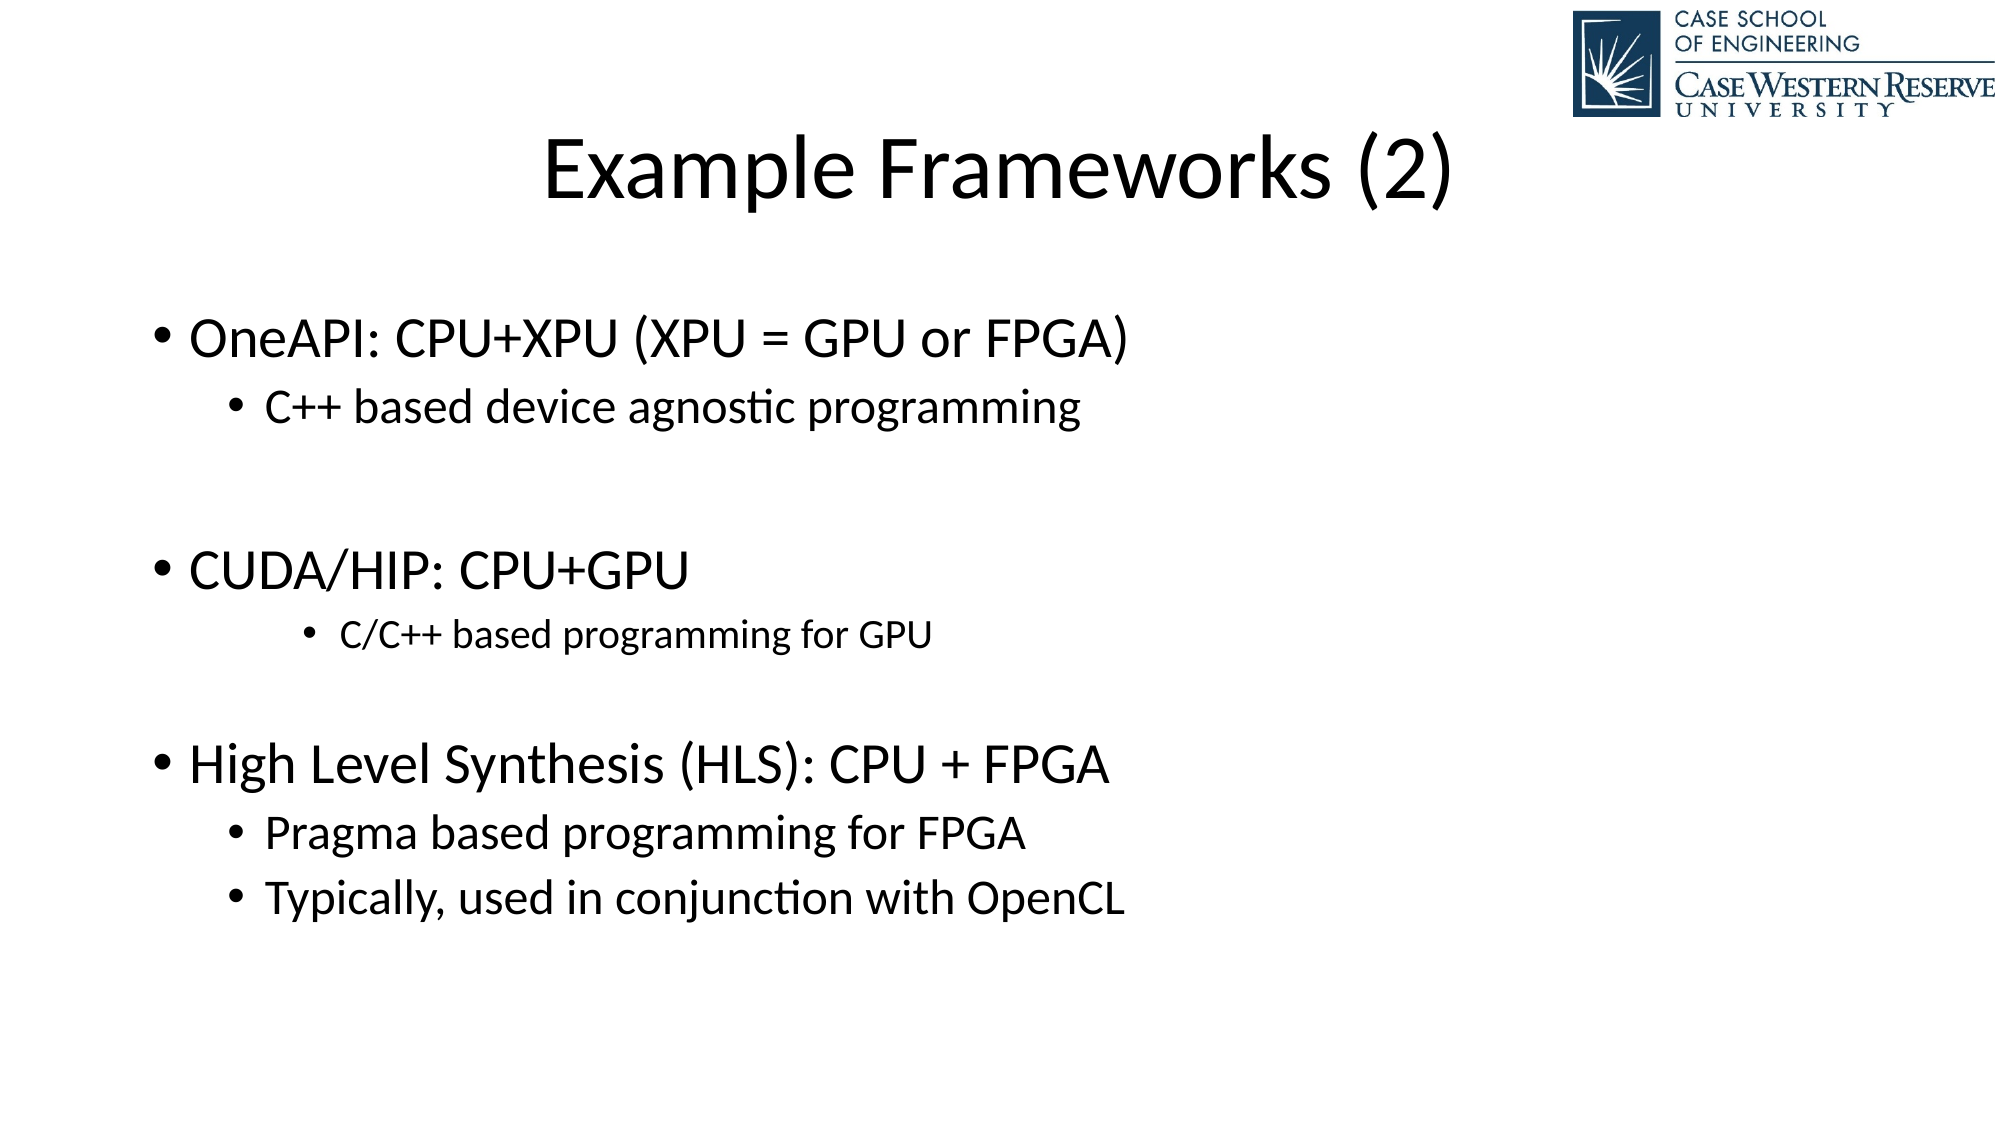

# Example Frameworks (2)
OneAPI: CPU+XPU (XPU = GPU or FPGA)
C++ based device agnostic programming

CUDA/HIP: CPU+GPU
C/C++ based programming for GPU

High Level Synthesis (HLS): CPU + FPGA
Pragma based programming for FPGA
Typically, used in conjunction with OpenCL